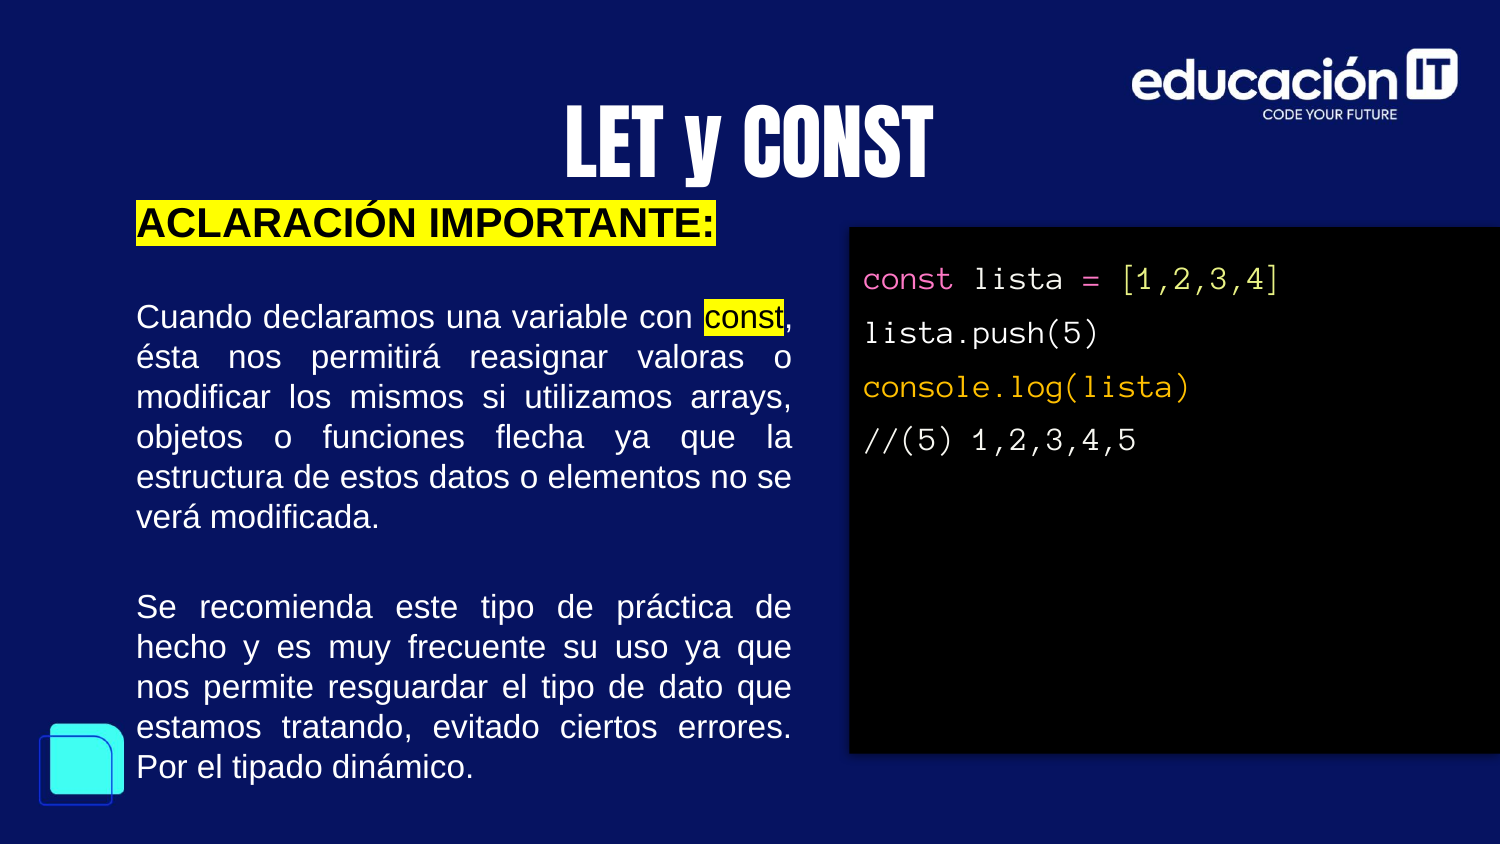

LET y CONST
ACLARACIÓN IMPORTANTE:
Cuando declaramos una variable con const, ésta nos permitirá reasignar valoras o modificar los mismos si utilizamos arrays, objetos o funciones flecha ya que la estructura de estos datos o elementos no se verá modificada.
Se recomienda este tipo de práctica de hecho y es muy frecuente su uso ya que nos permite resguardar el tipo de dato que estamos tratando, evitado ciertos errores. Por el tipado dinámico.
const lista = [1,2,3,4]
lista.push(5)
console.log(lista)
//(5) 1,2,3,4,5